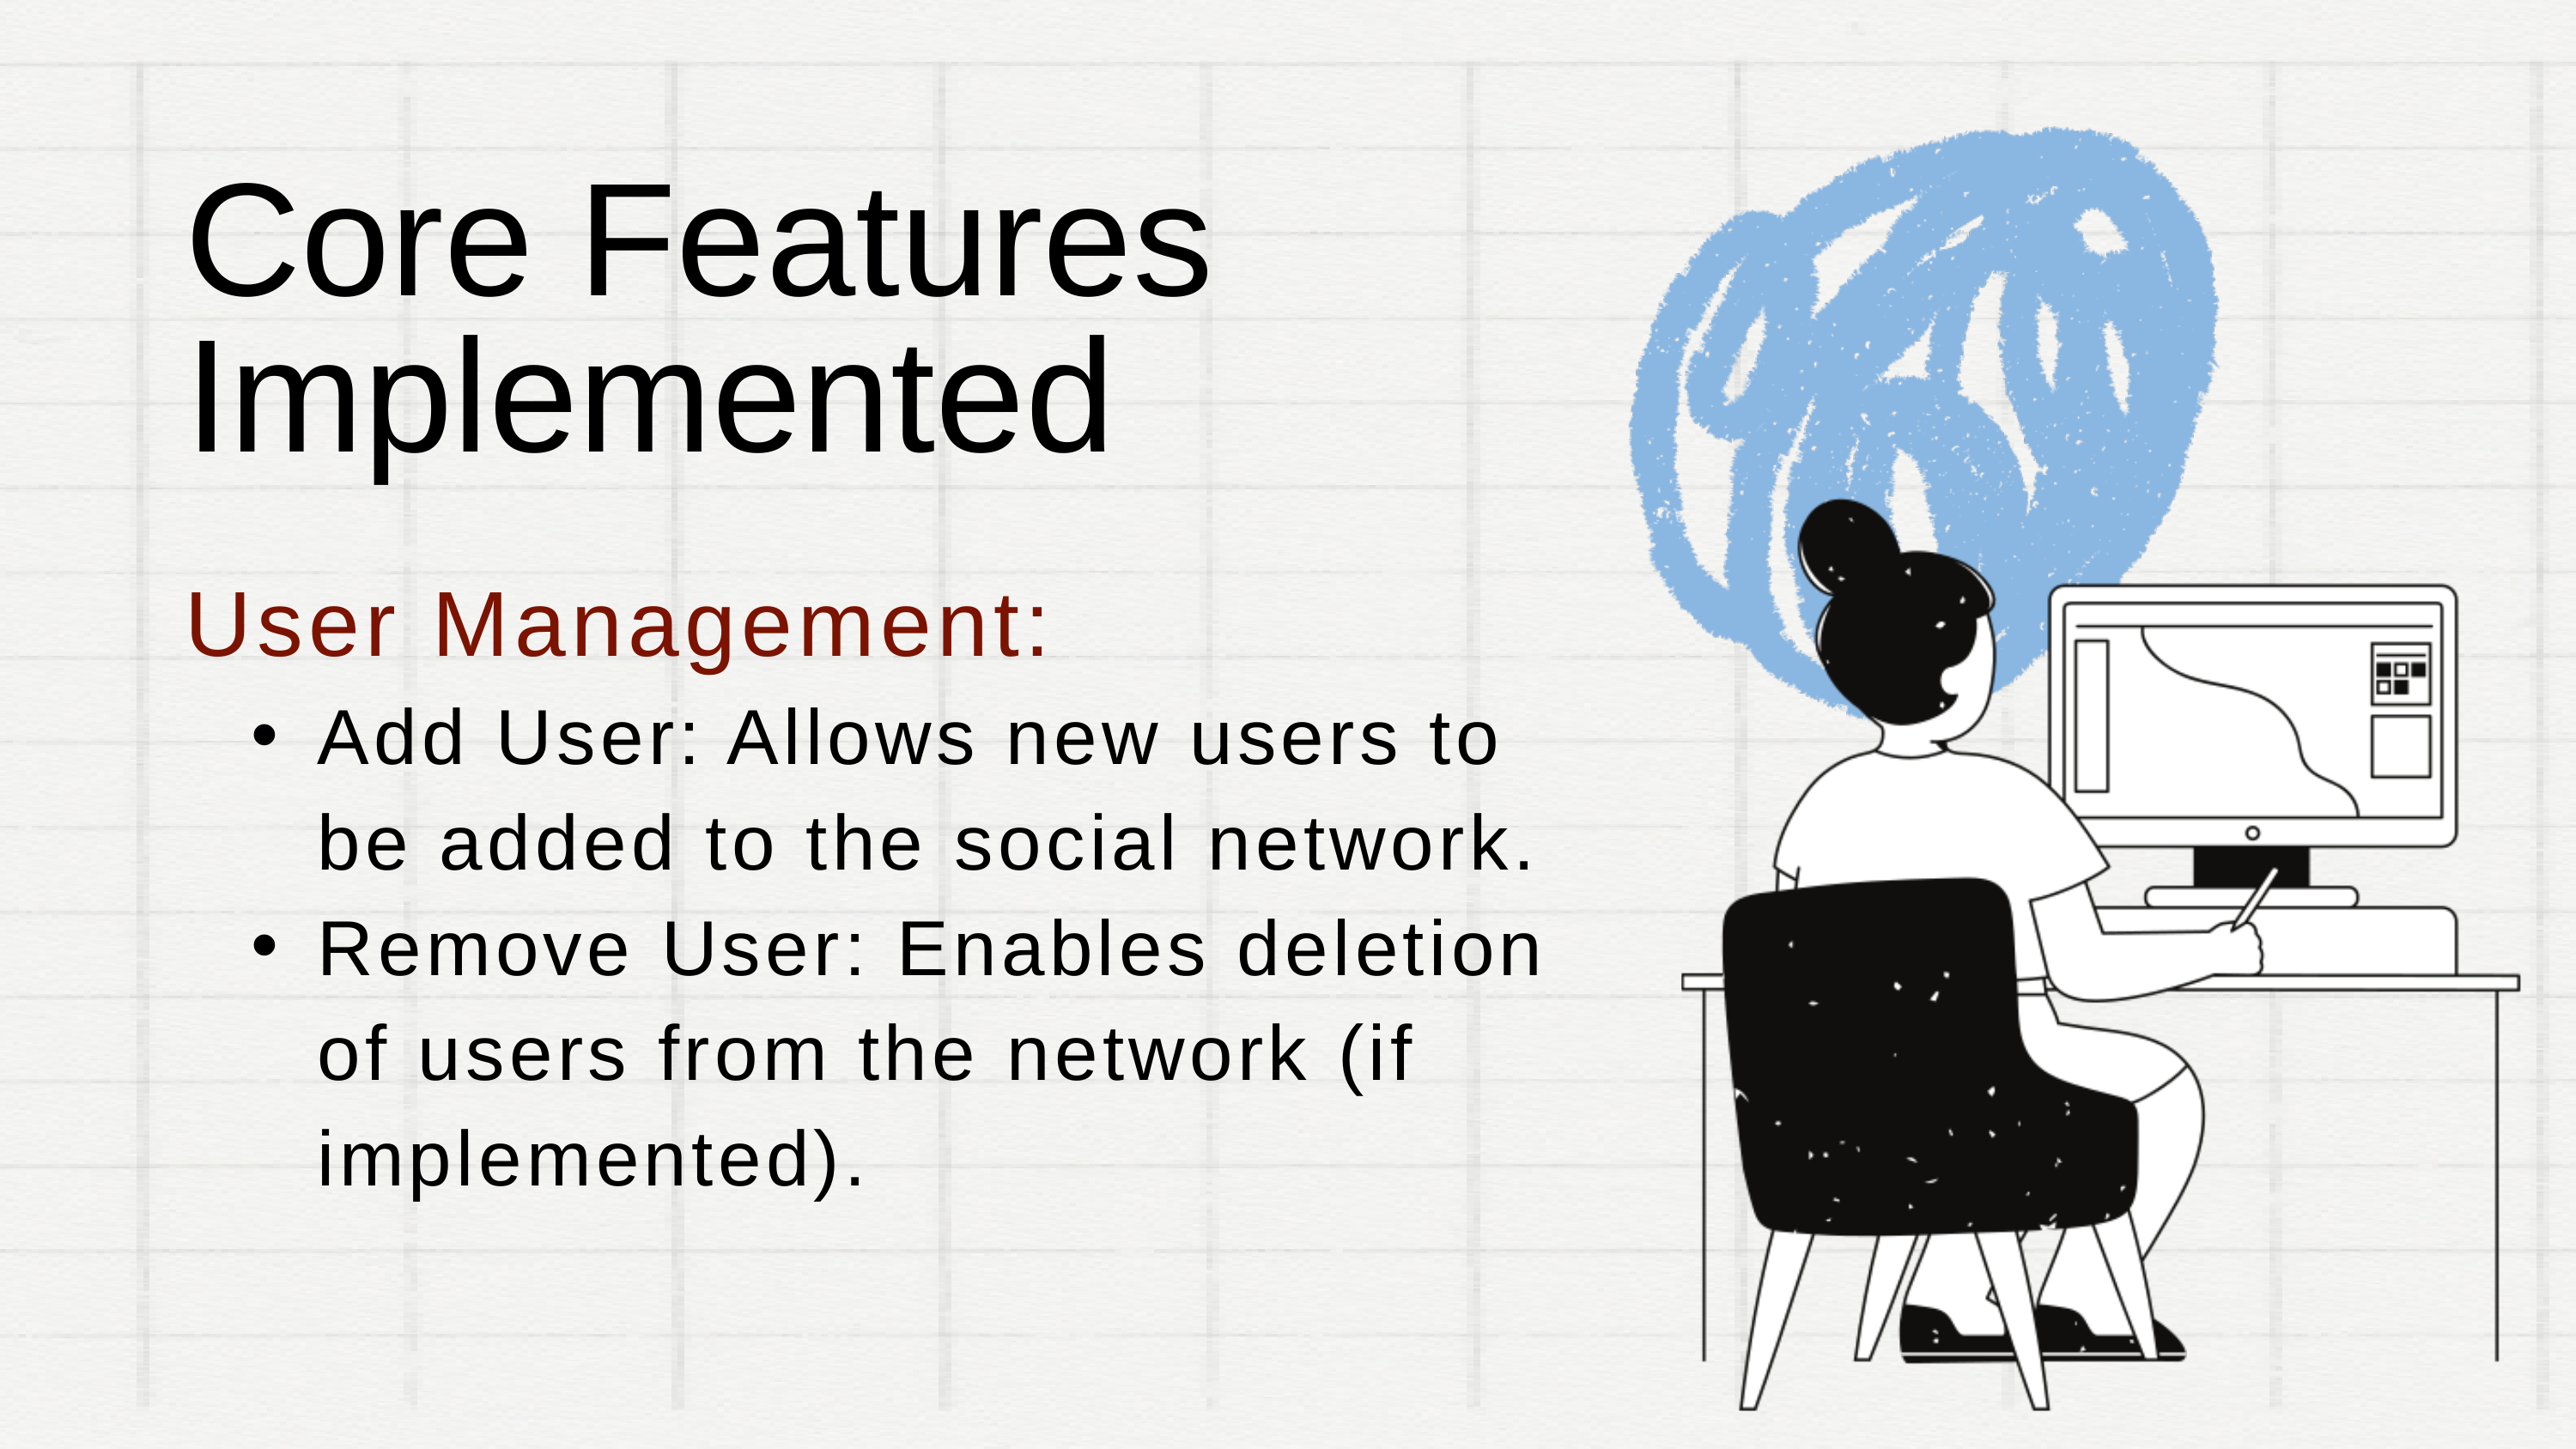

Core Features Implemented

User Management:
Add User: Allows new users to be added to the social network.
Remove User: Enables deletion of users from the network (if implemented).